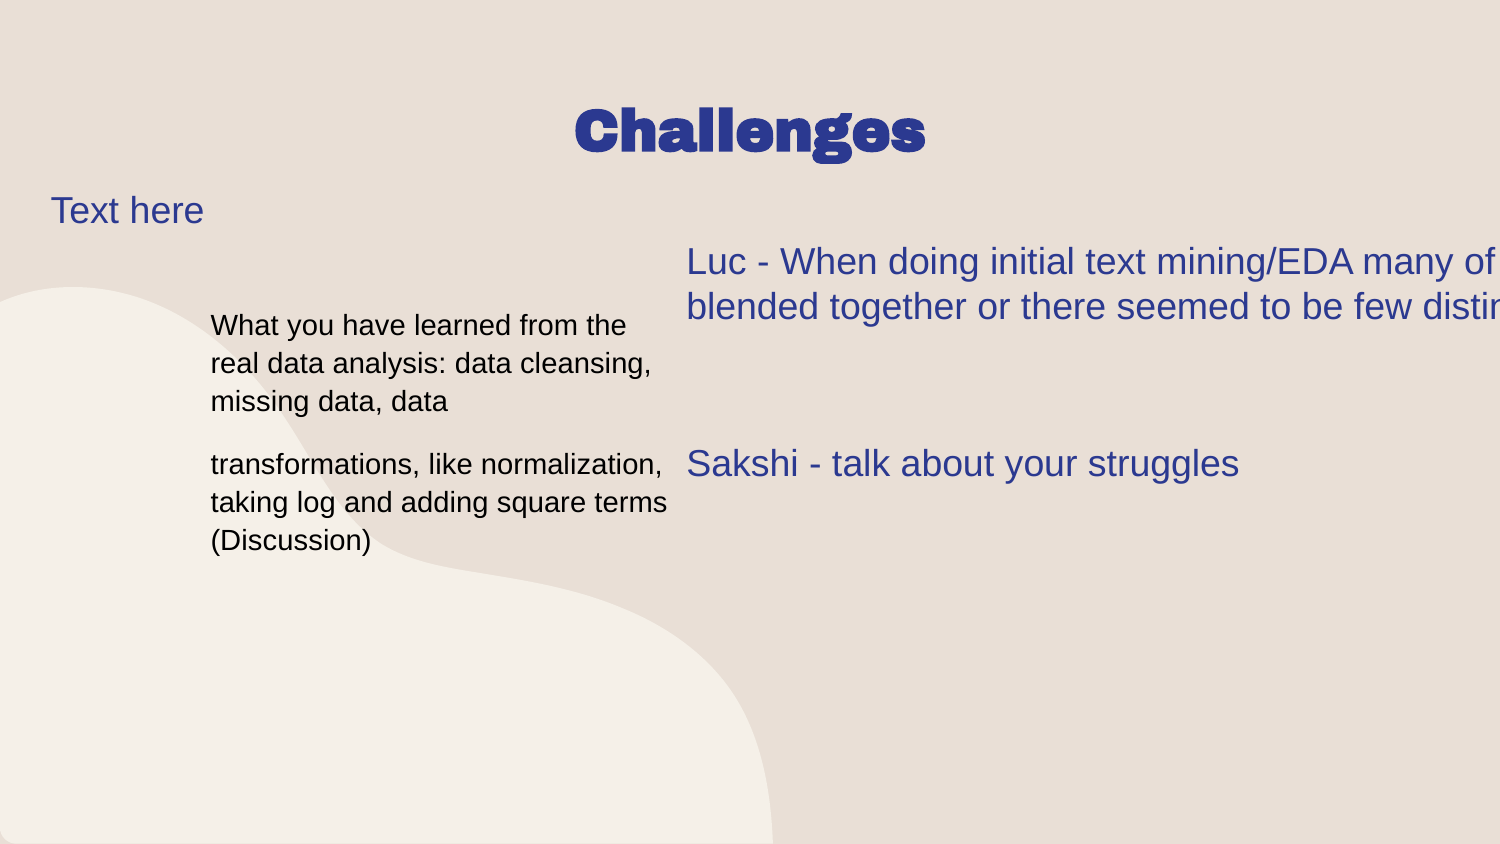

# Challenges
Text here
Luc - When doing initial text mining/EDA many of the personality types blended together or there seemed to be few distinguishing features

Sakshi - talk about your struggles
What you have learned from the real data analysis: data cleansing, missing data, data
transformations, like normalization, taking log and adding square terms (Discussion)